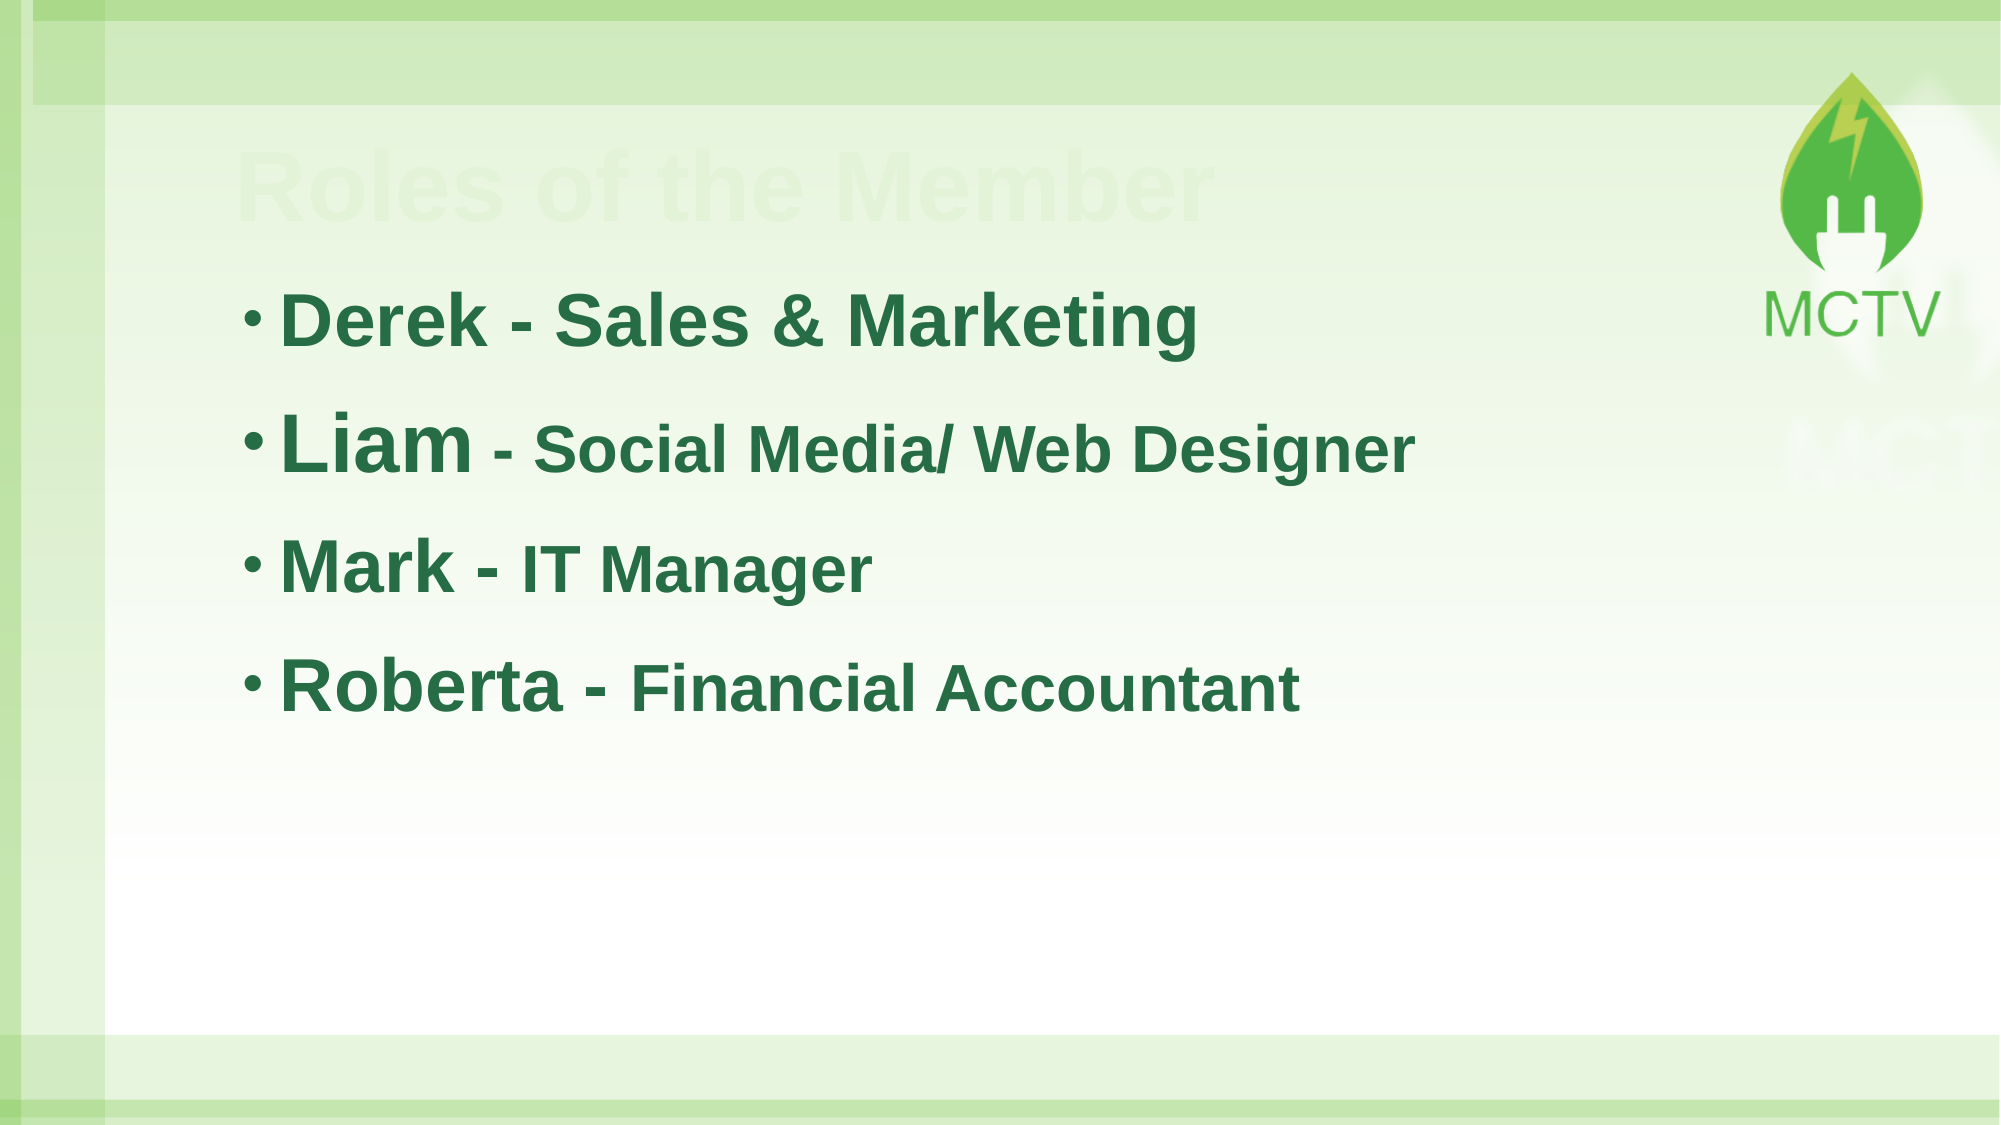

# Roles of the Member
Derek - Sales & Marketing
Liam - Social Media/ Web Designer
Mark - IT Manager
Roberta - Financial Accountant